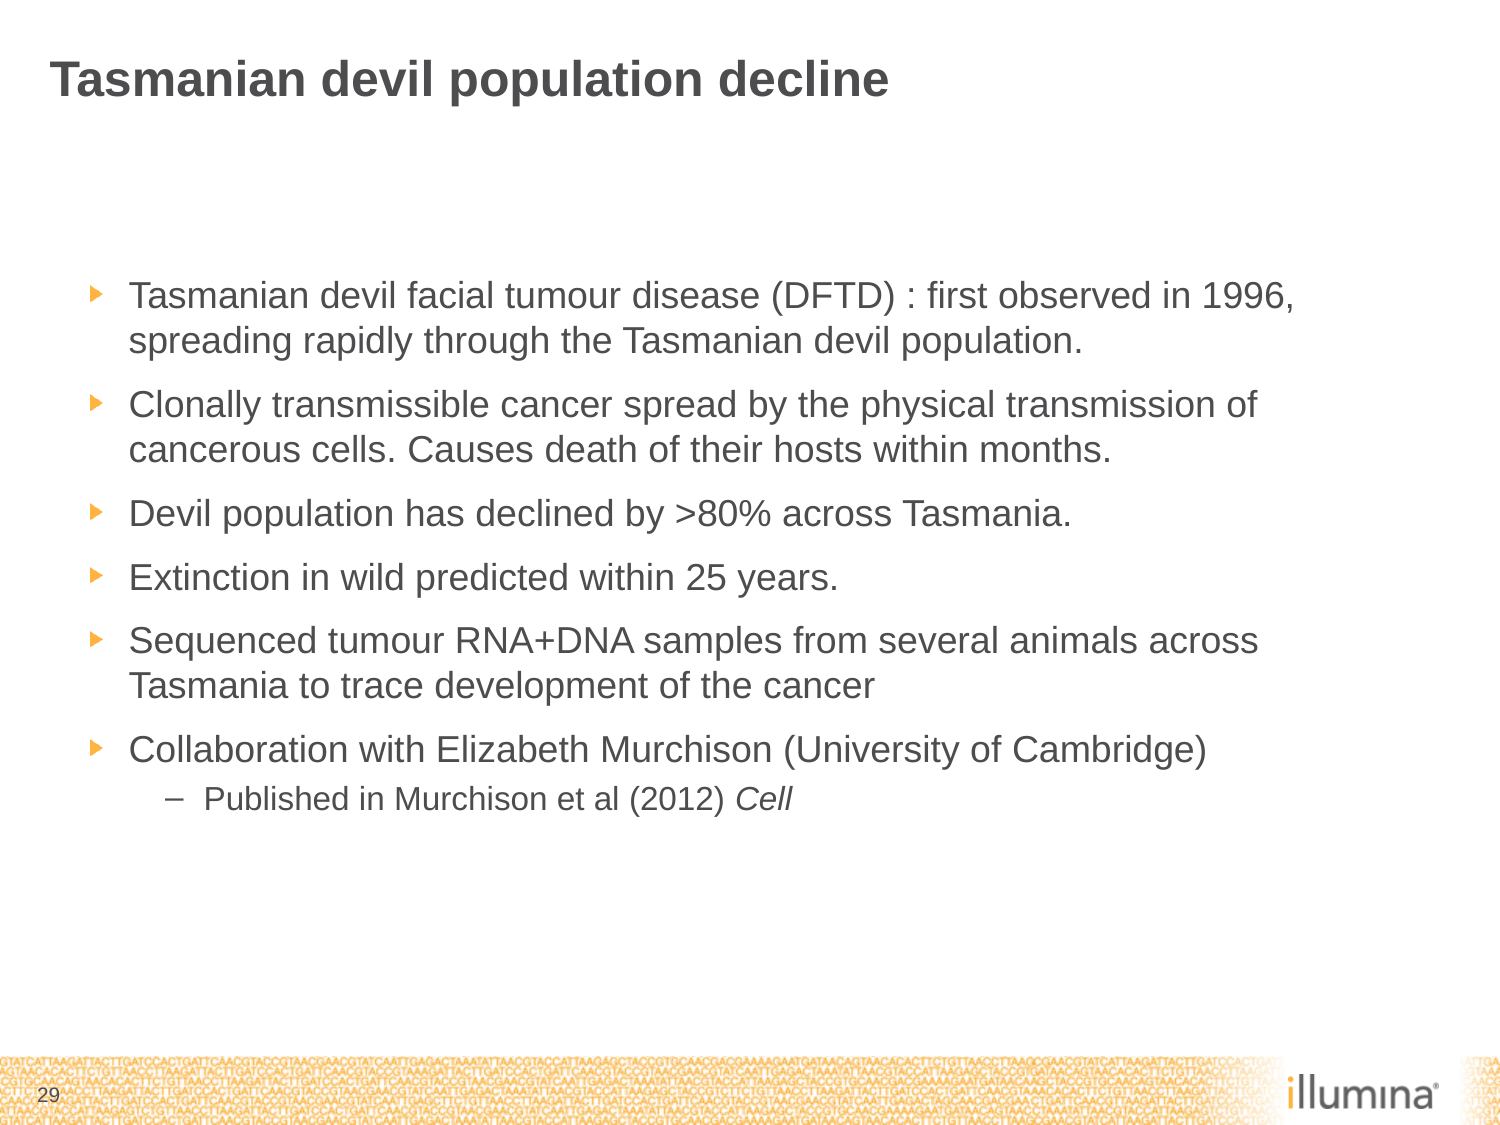

# Tasmanian devil population decline

Tasmanian devil facial tumour disease (DFTD) : first observed in 1996, spreading rapidly through the Tasmanian devil population.
Clonally transmissible cancer spread by the physical transmission of cancerous cells. Causes death of their hosts within months.
Devil population has declined by >80% across Tasmania.
Extinction in wild predicted within 25 years.
Sequenced tumour RNA+DNA samples from several animals across Tasmania to trace development of the cancer
Collaboration with Elizabeth Murchison (University of Cambridge)
Published in Murchison et al (2012) Cell